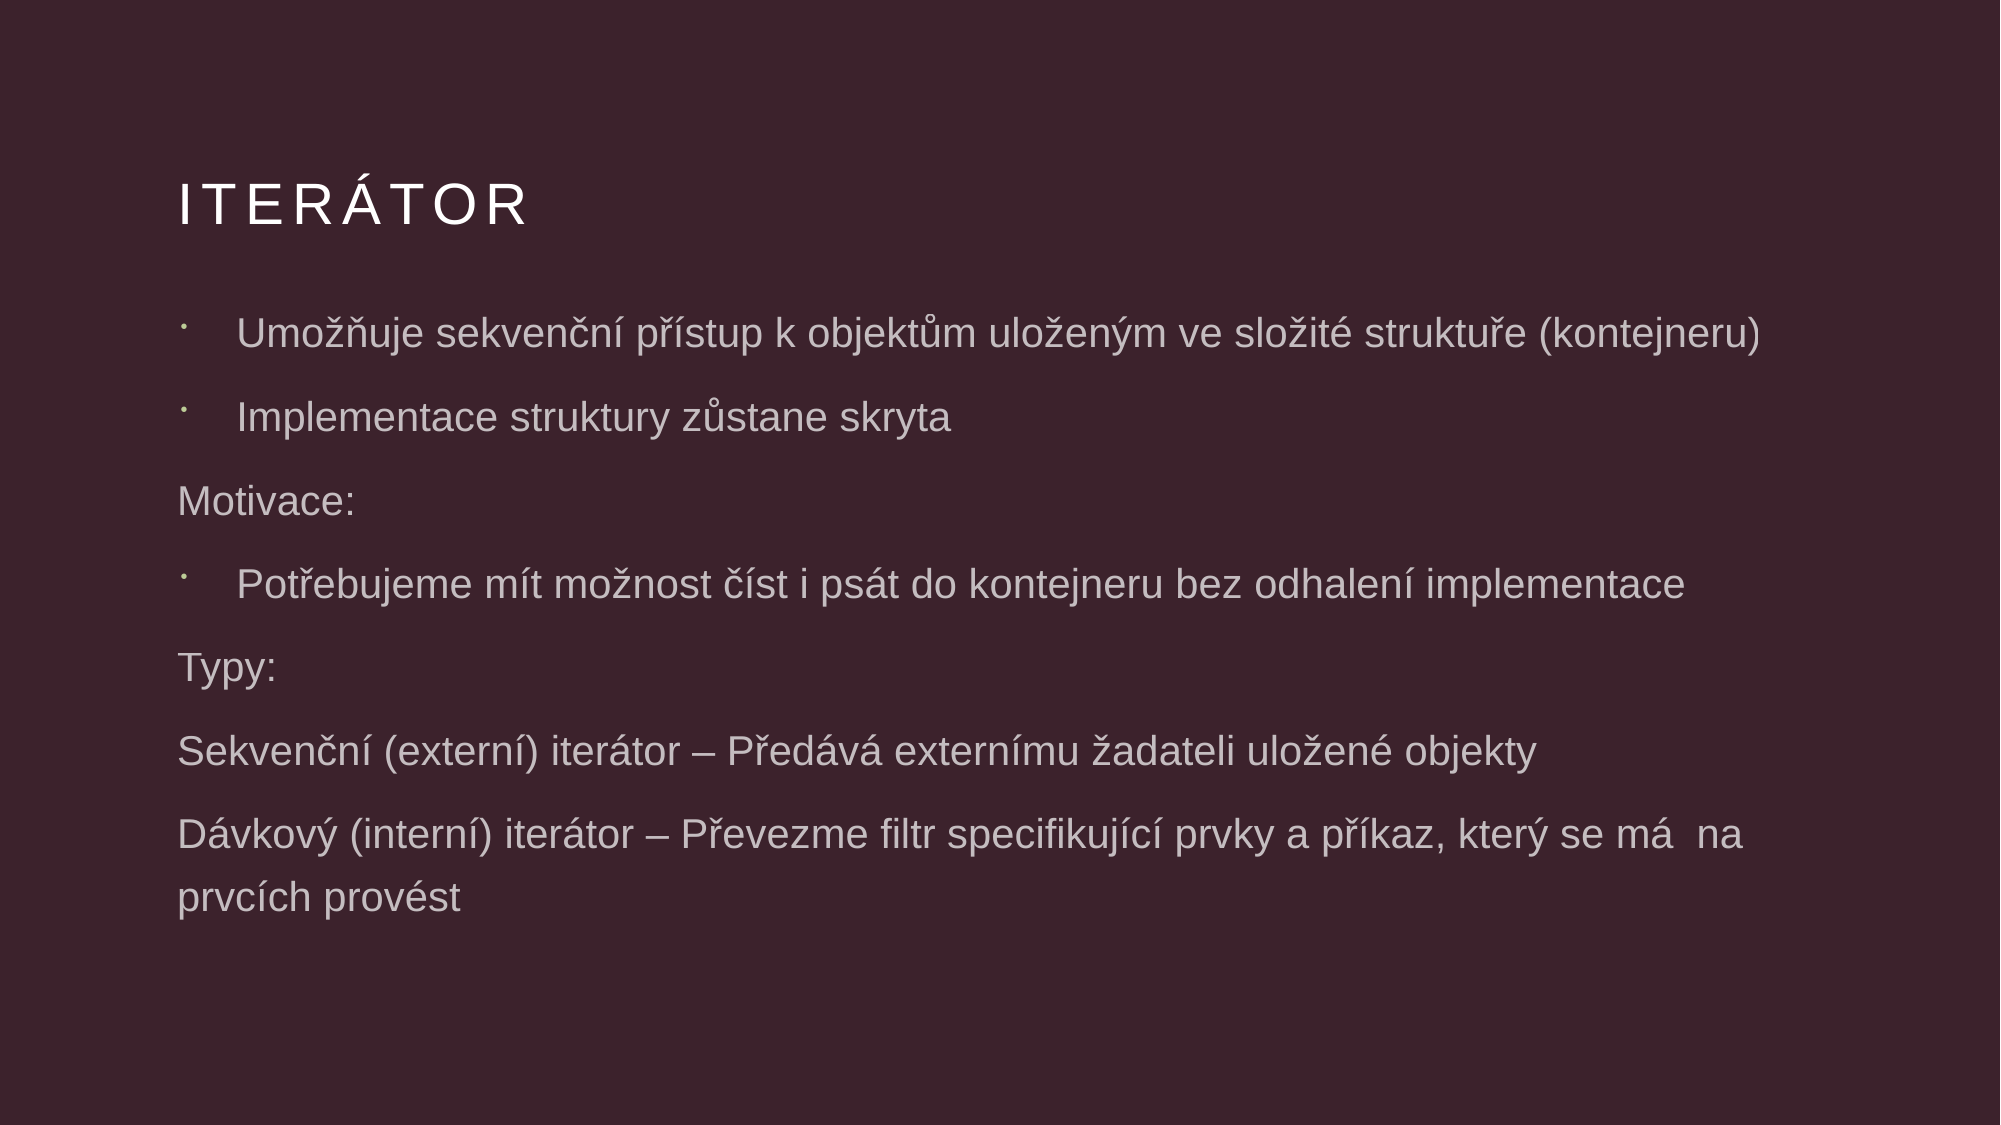

# Iterátor
Umožňuje sekvenční přístup k objektům uloženým ve složité struktuře (kontejneru)
Implementace struktury zůstane skryta
Motivace:
Potřebujeme mít možnost číst i psát do kontejneru bez odhalení implementace
Typy:
Sekvenční (externí) iterátor – Předává externímu žadateli uložené objekty
Dávkový (interní) iterátor – Převezme filtr specifikující prvky a příkaz, který se má  na prvcích provést